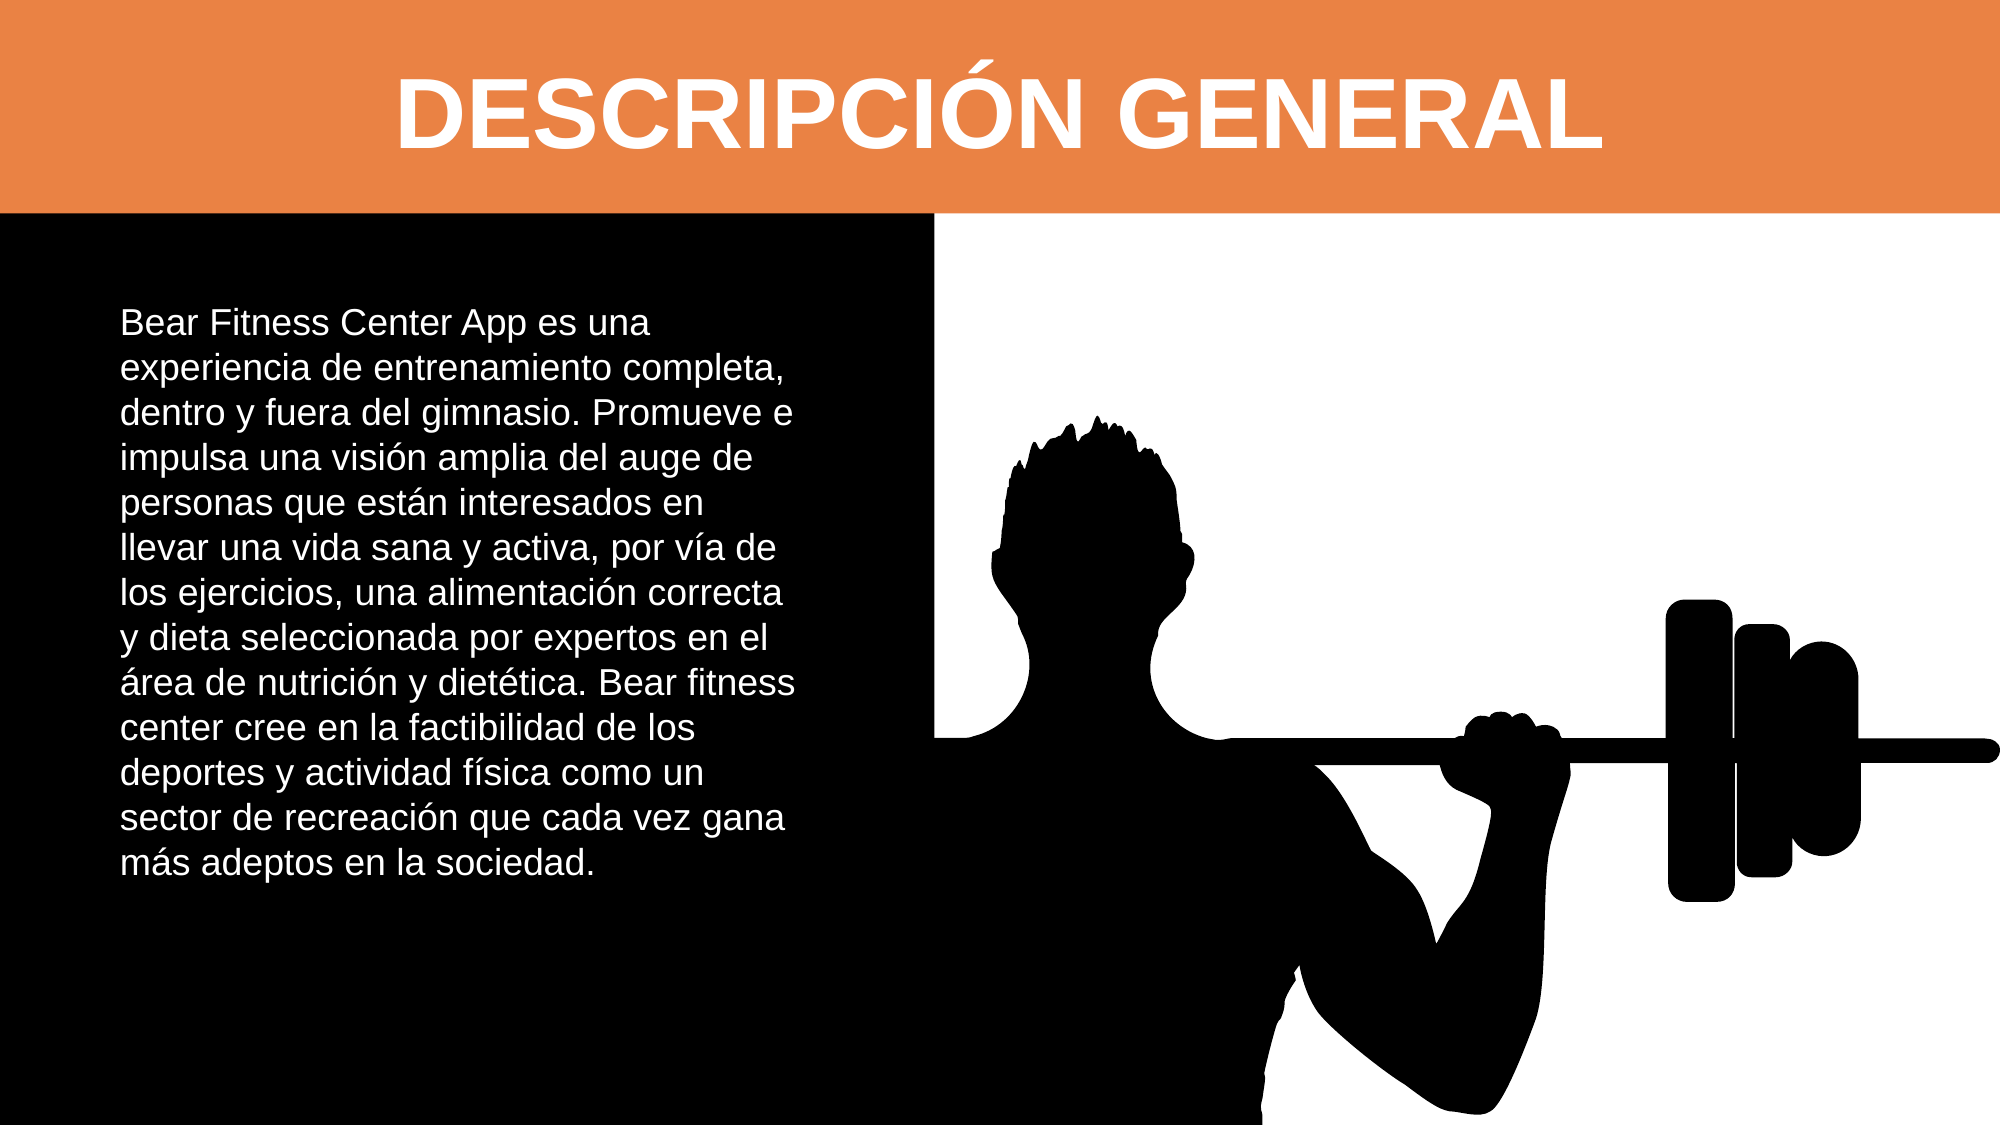

DESCRIPCIÓN GENERAL
Bear Fitness Center App es una experiencia de entrenamiento completa, dentro y fuera del gimnasio. Promueve e impulsa una visión amplia del auge de personas que están interesados en llevar una vida sana y activa, por vía de los ejercicios, una alimentación correcta y dieta seleccionada por expertos en el área de nutrición y dietética. Bear fitness center cree en la factibilidad de los deportes y actividad física como un sector de recreación que cada vez gana más adeptos en la sociedad.